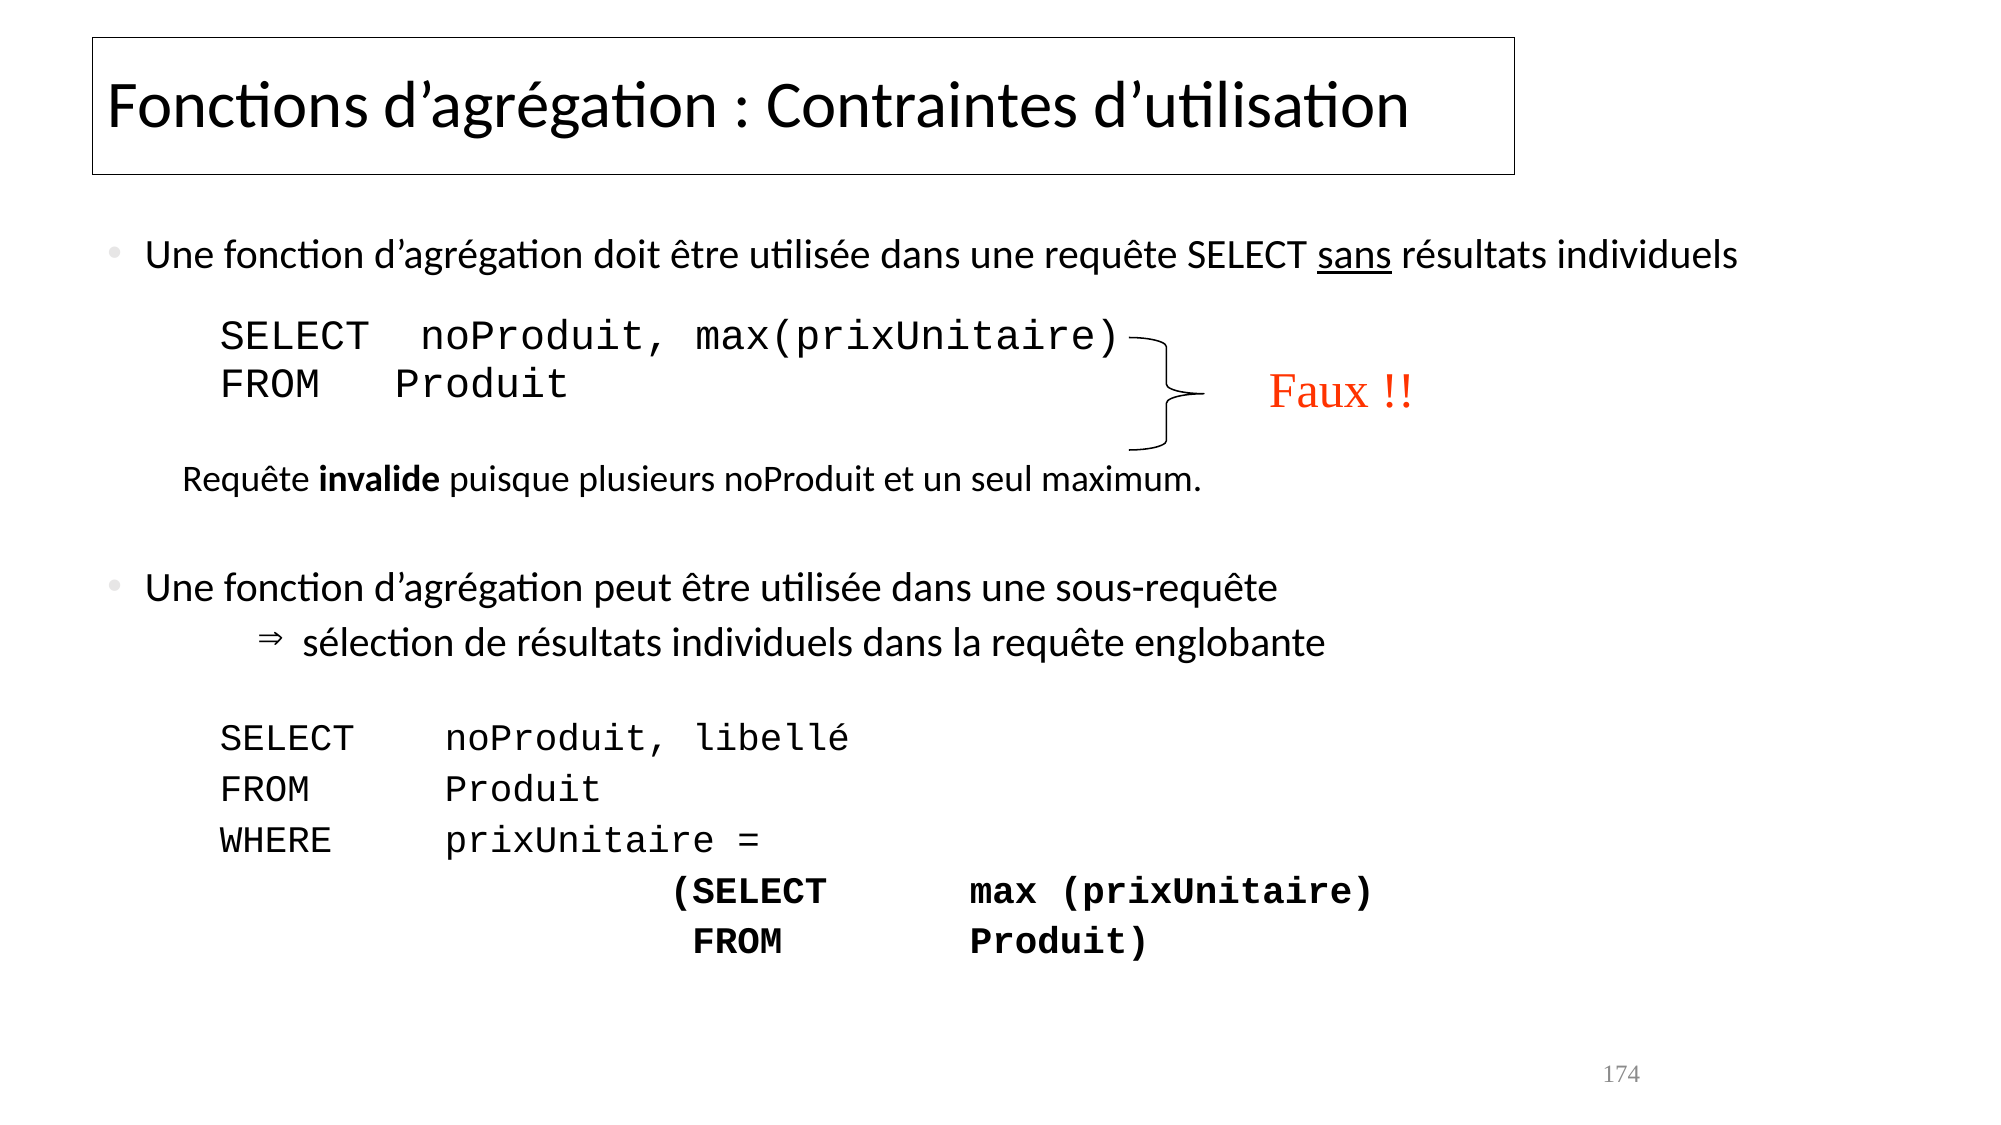

# Fonctions d’agrégation : Contraintes d’utilisation
Une fonction d’agrégation doit être utilisée dans une requête SELECT sans résultats individuels

	SELECT  noProduit, max(prixUnitaire)
	FROM	 Produit

Requête invalide puisque plusieurs noProduit et un seul maximum.

Une fonction d’agrégation peut être utilisée dans une sous-requête
 sélection de résultats individuels dans la requête englobante

	SELECT    noProduit, libellé
	FROM      Produit
	WHERE     prixUnitaire =
				(SELECT	max (prixUnitaire)
				 FROM     	Produit)

Faux !!

174